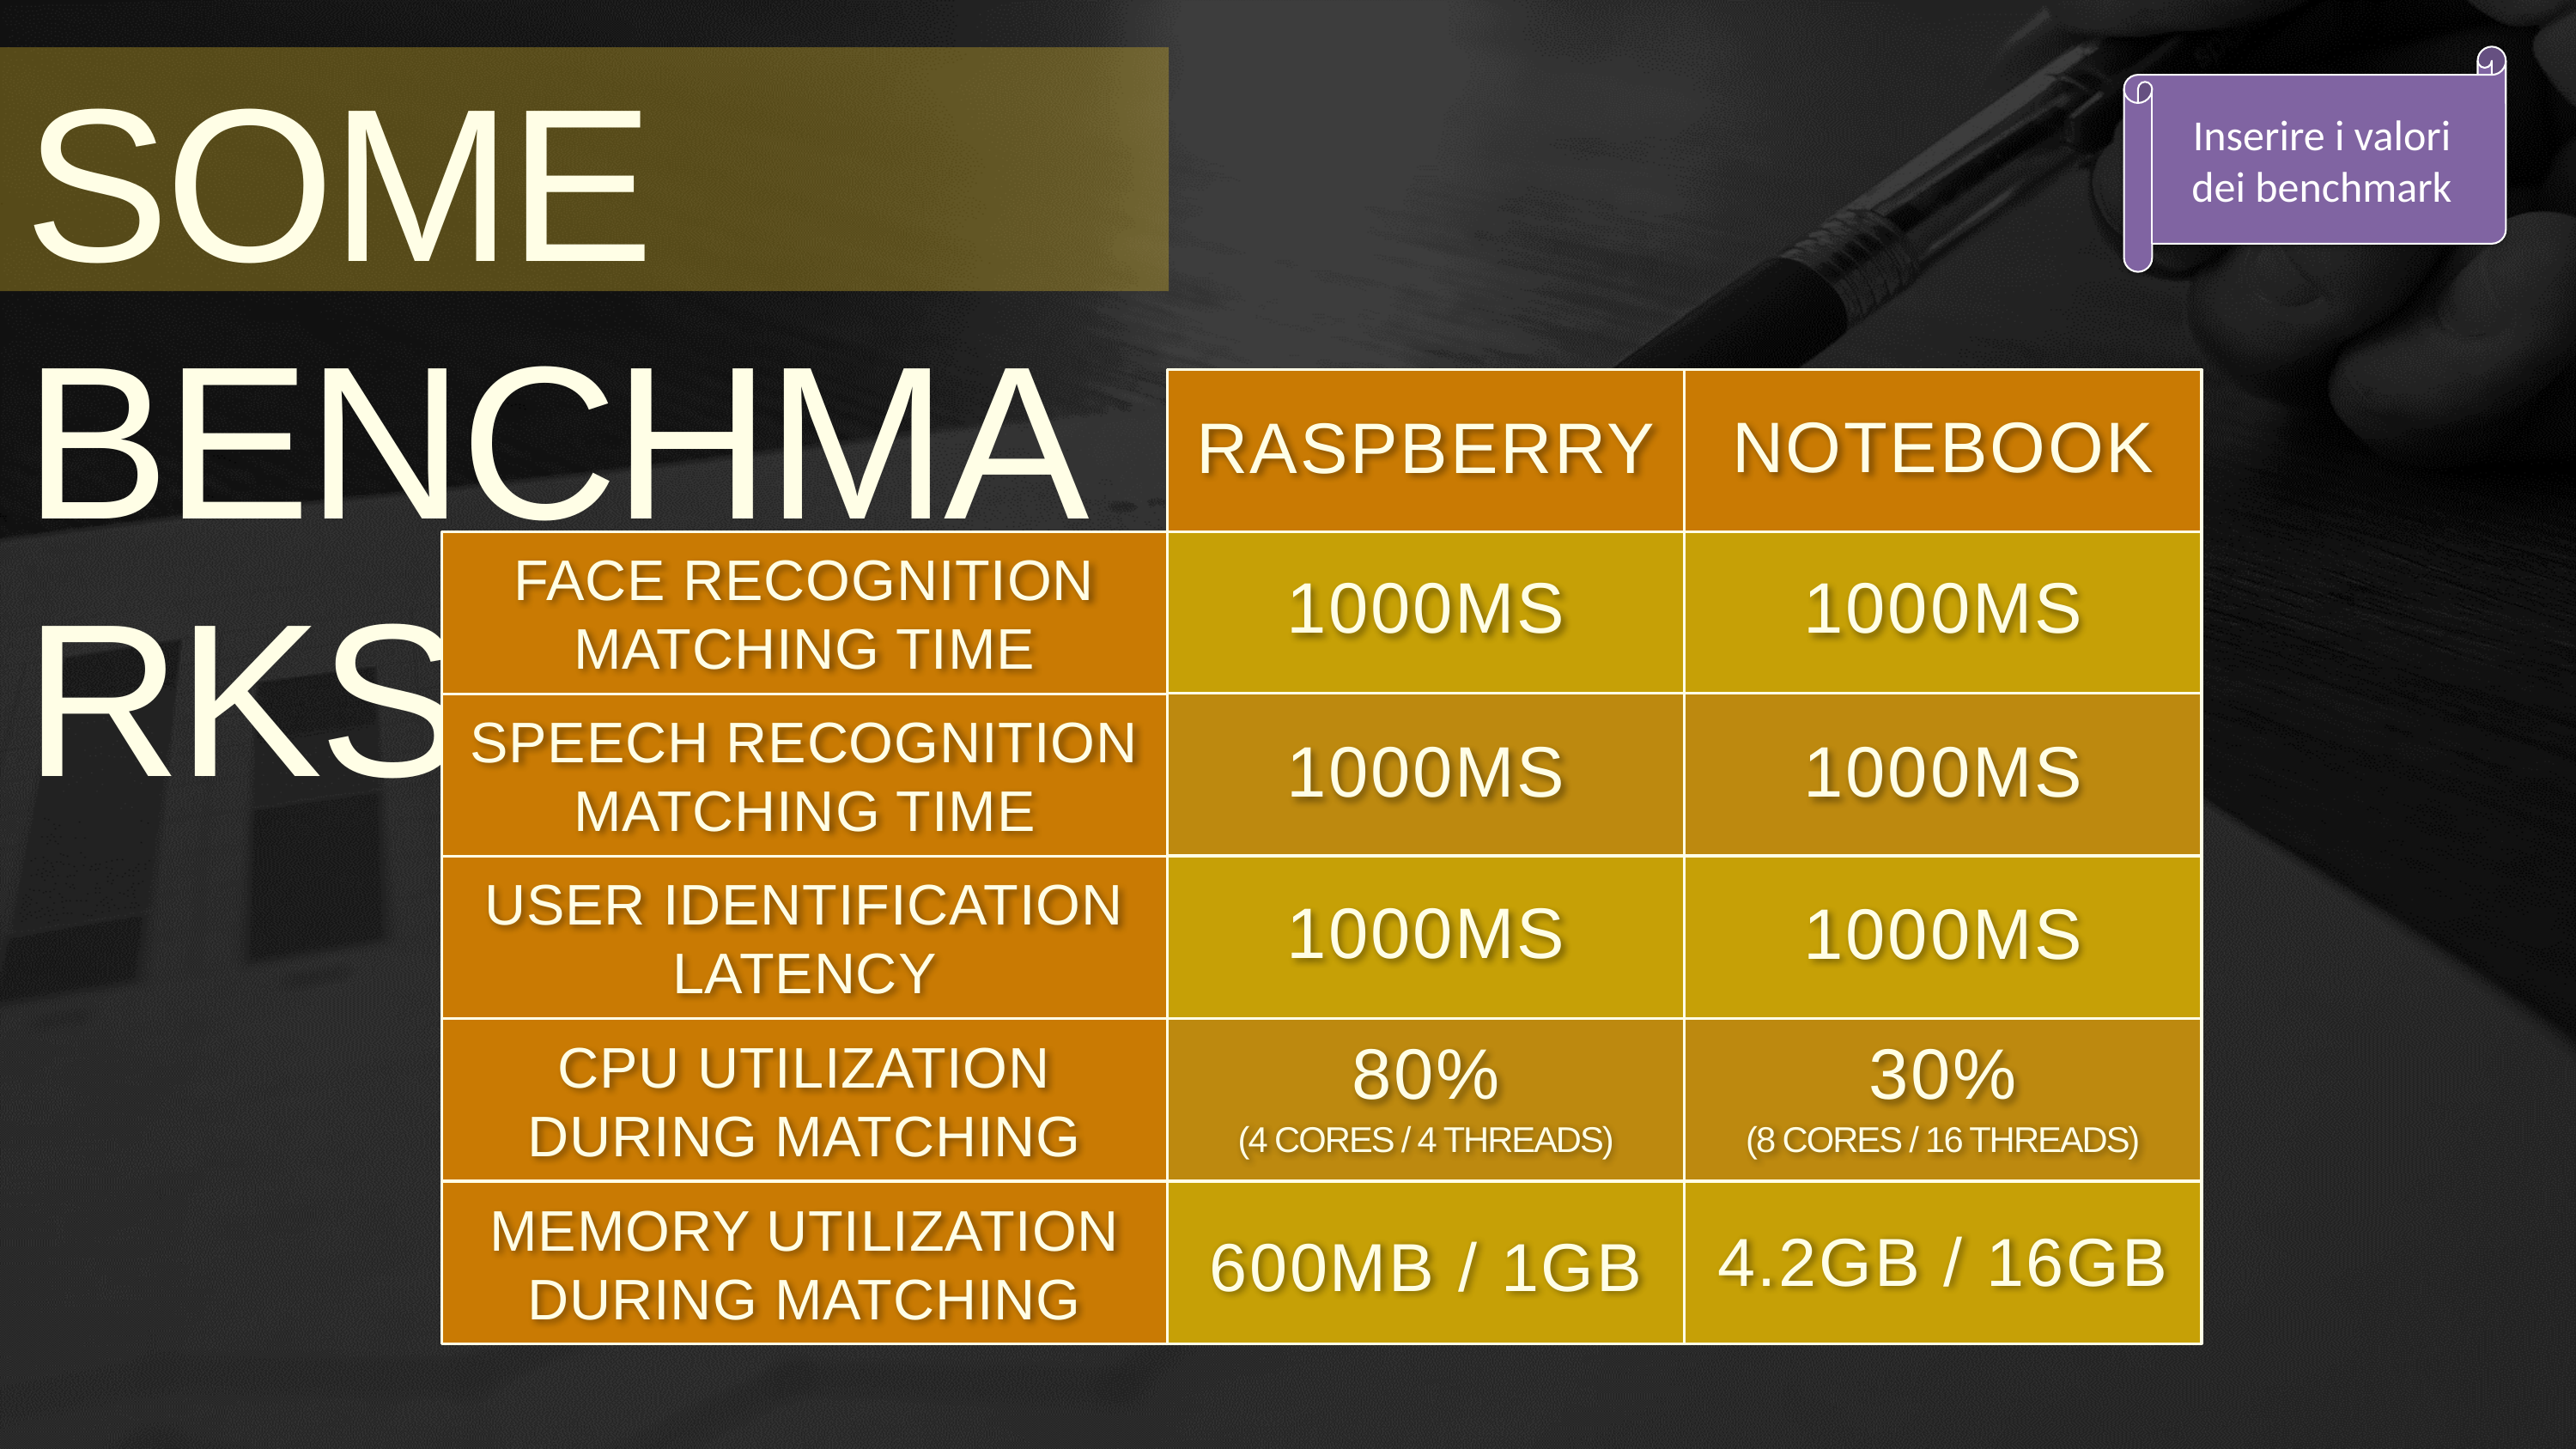

Inserire i valori dei benchmark

SOME BENCHMARKS

RASPBERRY

NOTEBOOK

FACE RECOGNITION MATCHING TIME

1000MS

1000MS

1000MS

1000MS

SPEECH RECOGNITION MATCHING TIME

USER IDENTIFICATION LATENCY

1000MS

1000MS

CPU UTILIZATION DURING MATCHING

80%

30%
(4 CORES / 4 THREADS)
(8 CORES / 16 THREADS)

MEMORY UTILIZATION
DURING MATCHING

600MB / 1GB

4.2GB / 16GB